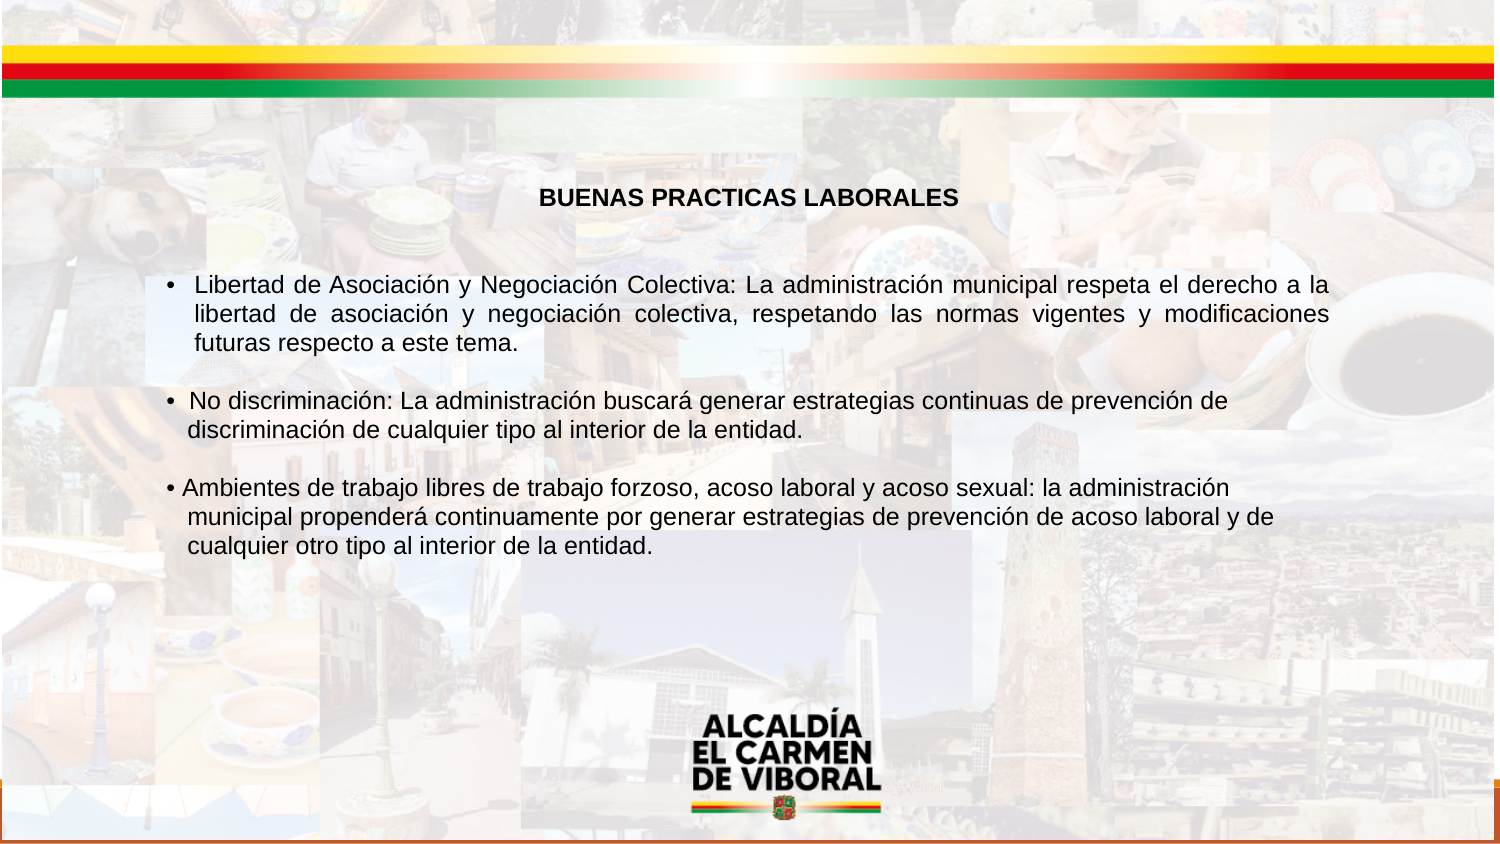

BUENAS PRACTICAS LABORALES

Libertad de Asociación y Negociación Colectiva: La administración municipal respeta el derecho a la libertad de asociación y negociación colectiva, respetando las normas vigentes y modificaciones futuras respecto a este tema.

•  No discriminación: La administración buscará generar estrategias continuas de prevención de
   discriminación de cualquier tipo al interior de la entidad.

• Ambientes de trabajo libres de trabajo forzoso, acoso laboral y acoso sexual: la administración
   municipal propenderá continuamente por generar estrategias de prevención de acoso laboral y de
   cualquier otro tipo al interior de la entidad.